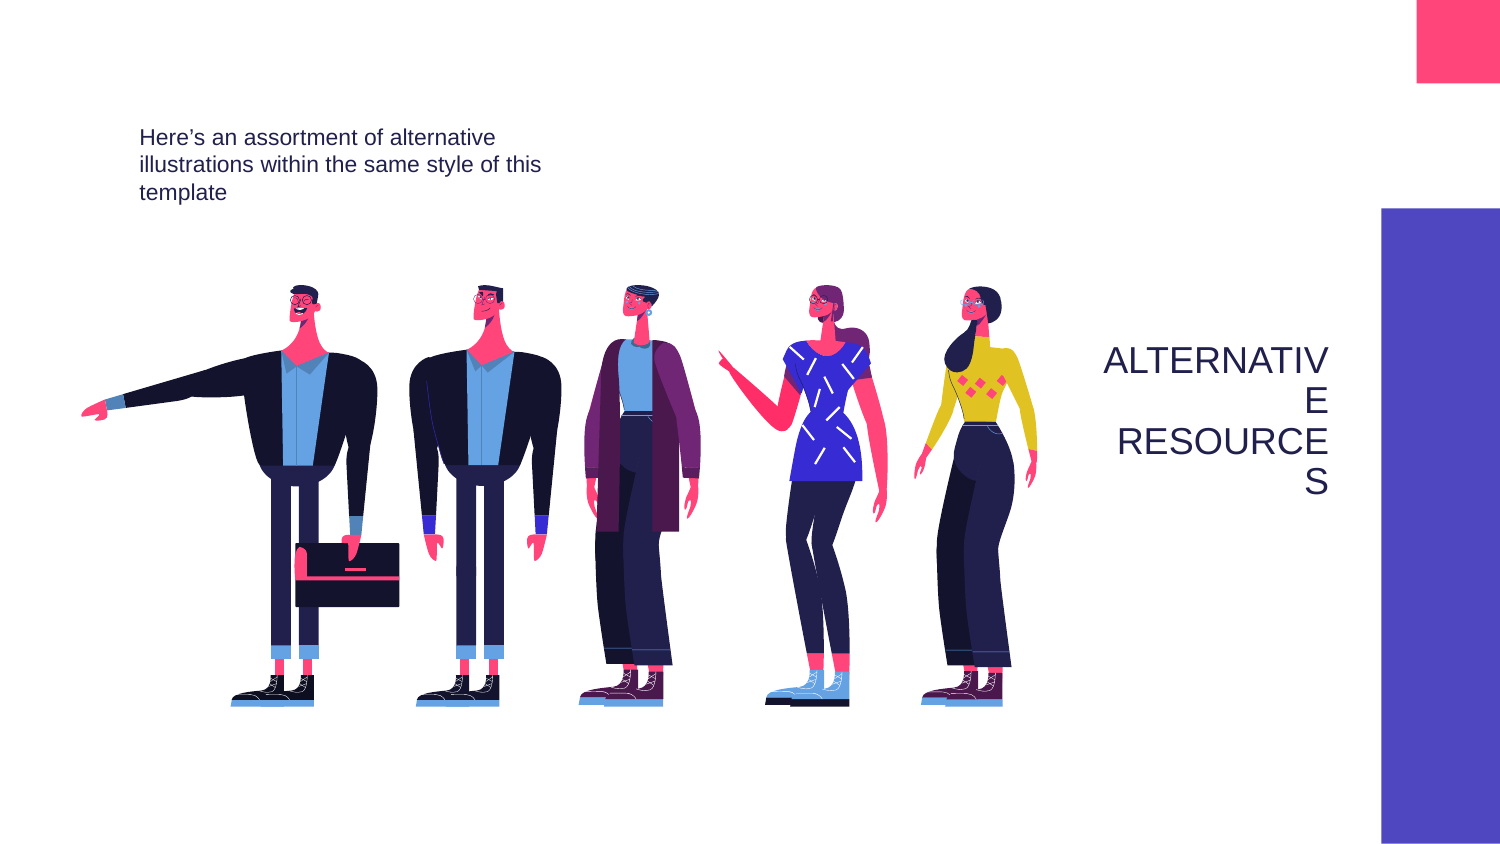

Here’s an assortment of alternative illustrations within the same style of this template

# ALTERNATIVE RESOURCES